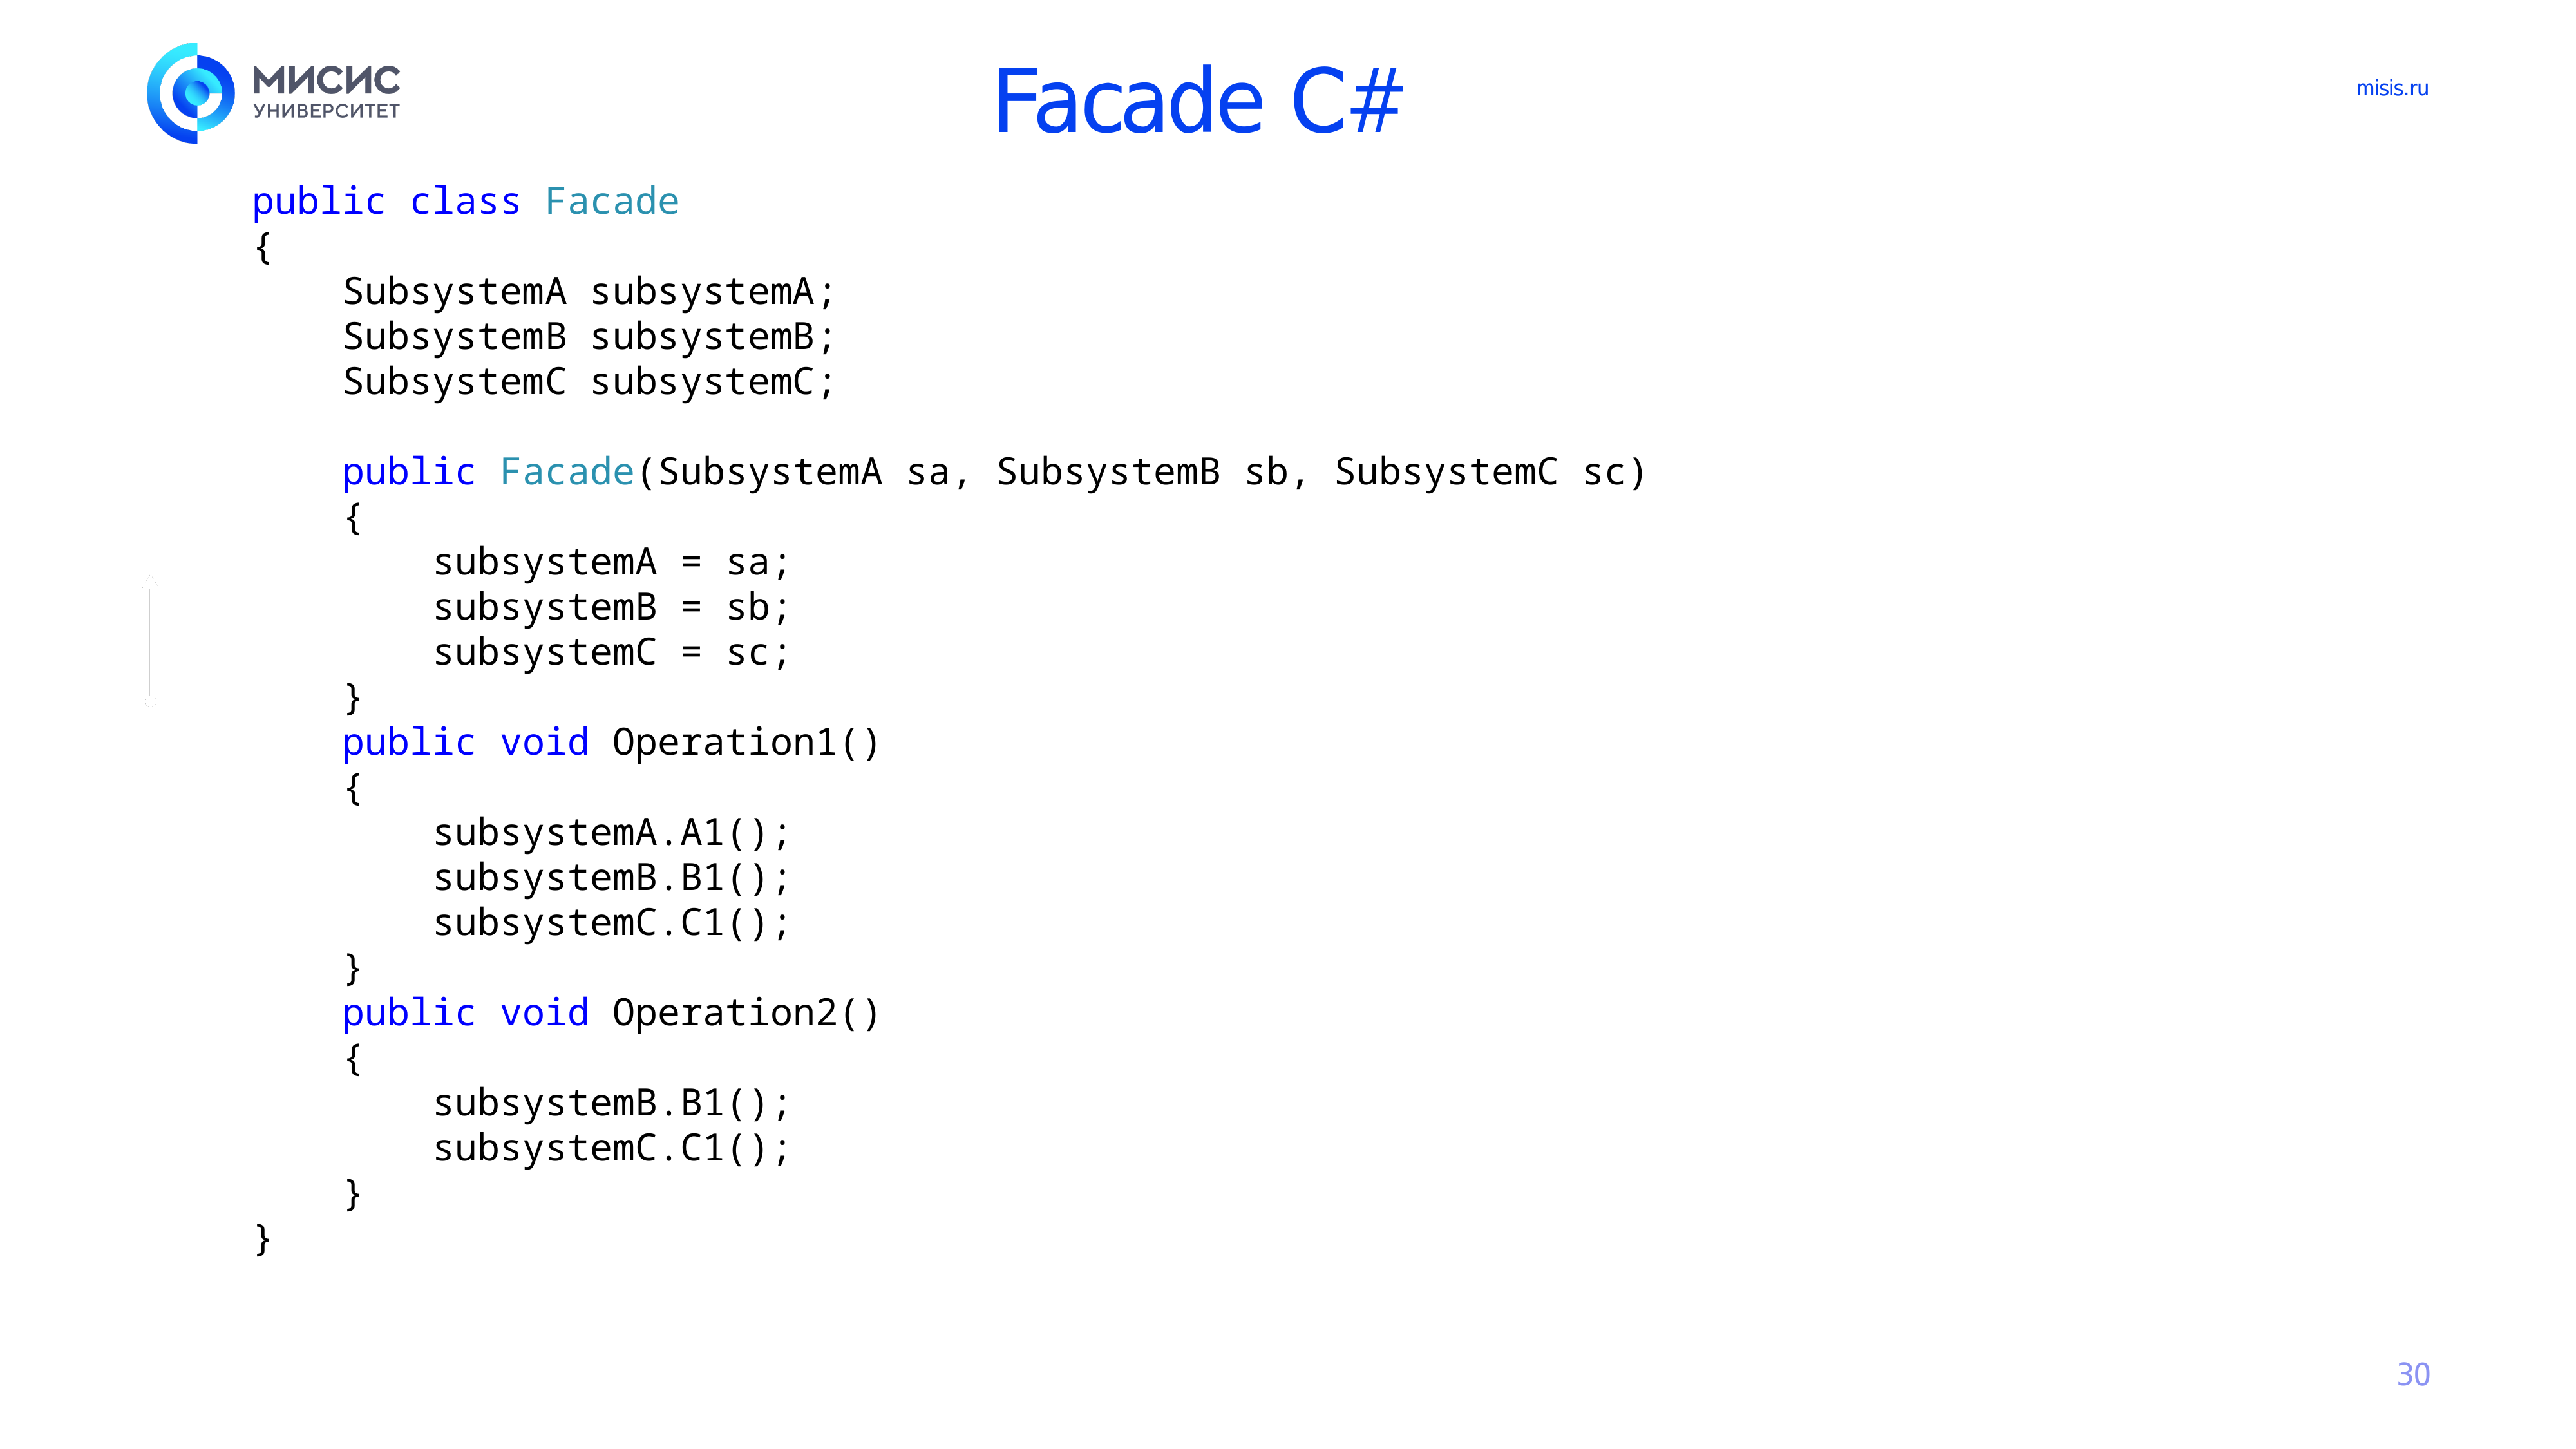

# Facade C#
public class Facade
{
    SubsystemA subsystemA;
    SubsystemB subsystemB;
    SubsystemC subsystemC;

    public Facade(SubsystemA sa, SubsystemB sb, SubsystemC sc)
    {
        subsystemA = sa;
        subsystemB = sb;
        subsystemC = sc;
    }
    public void Operation1()
    {
        subsystemA.A1();
        subsystemB.B1();
        subsystemC.C1();
    }
    public void Operation2()
    {
        subsystemB.B1();
        subsystemC.C1();
    }
}
30